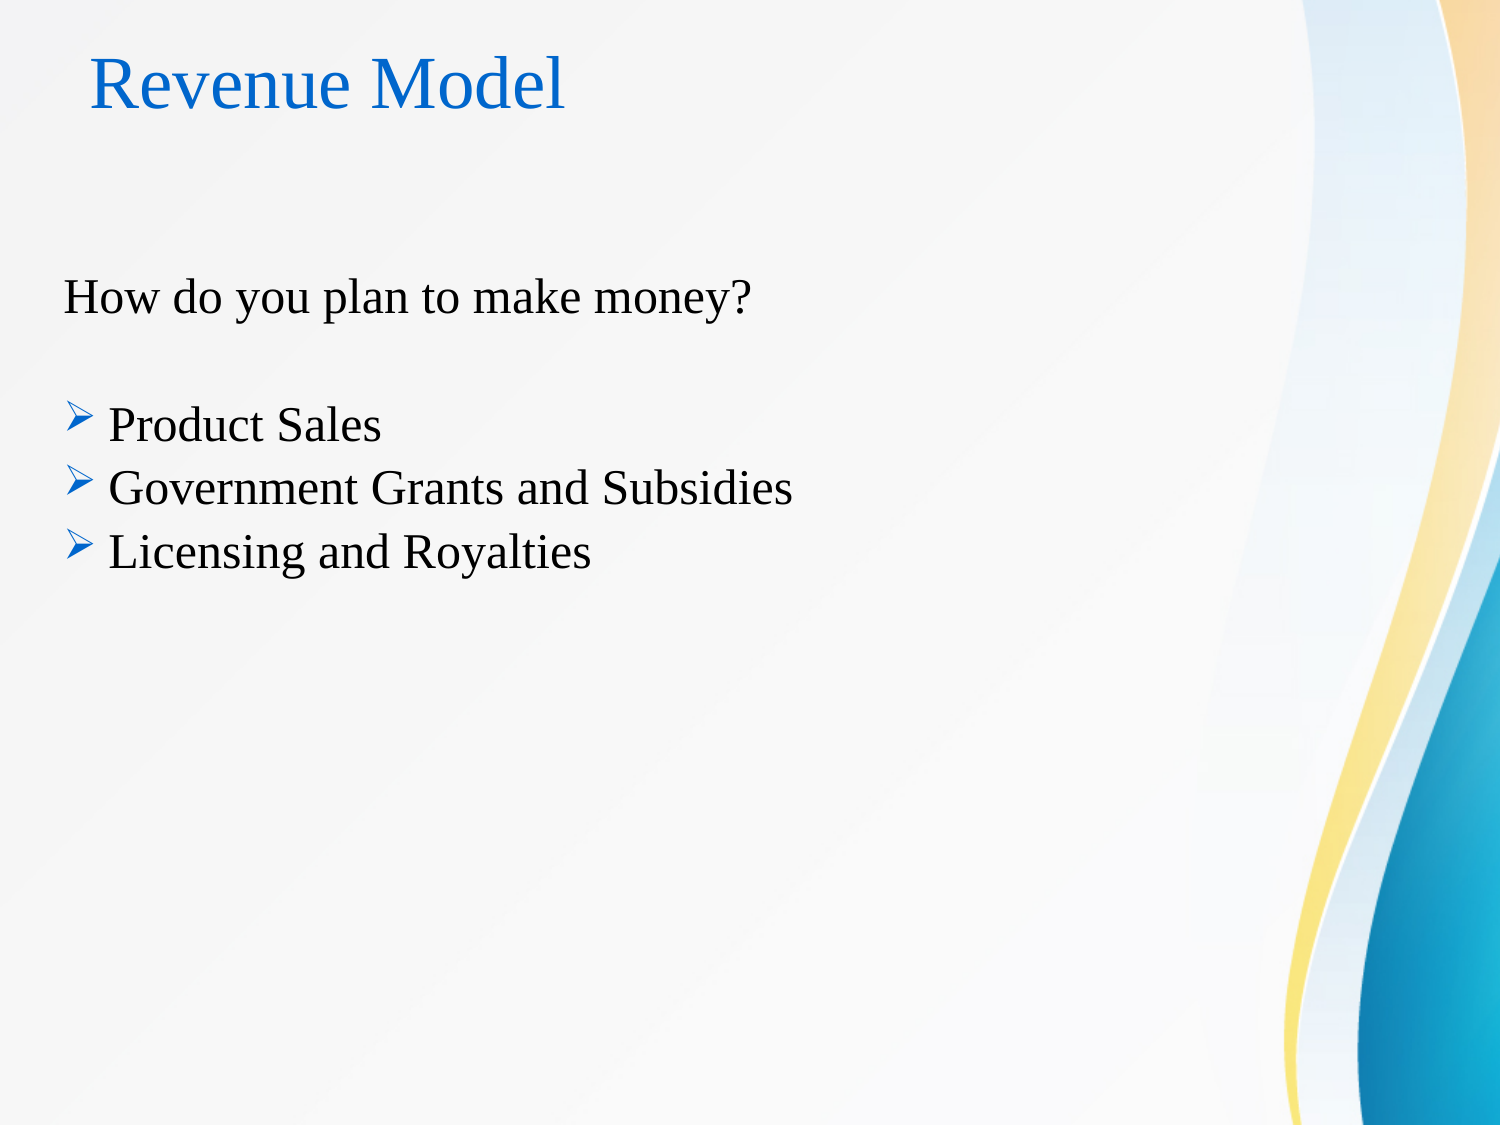

# Revenue Model
How do you plan to make money?

Product Sales
Government Grants and Subsidies
Licensing and Royalties